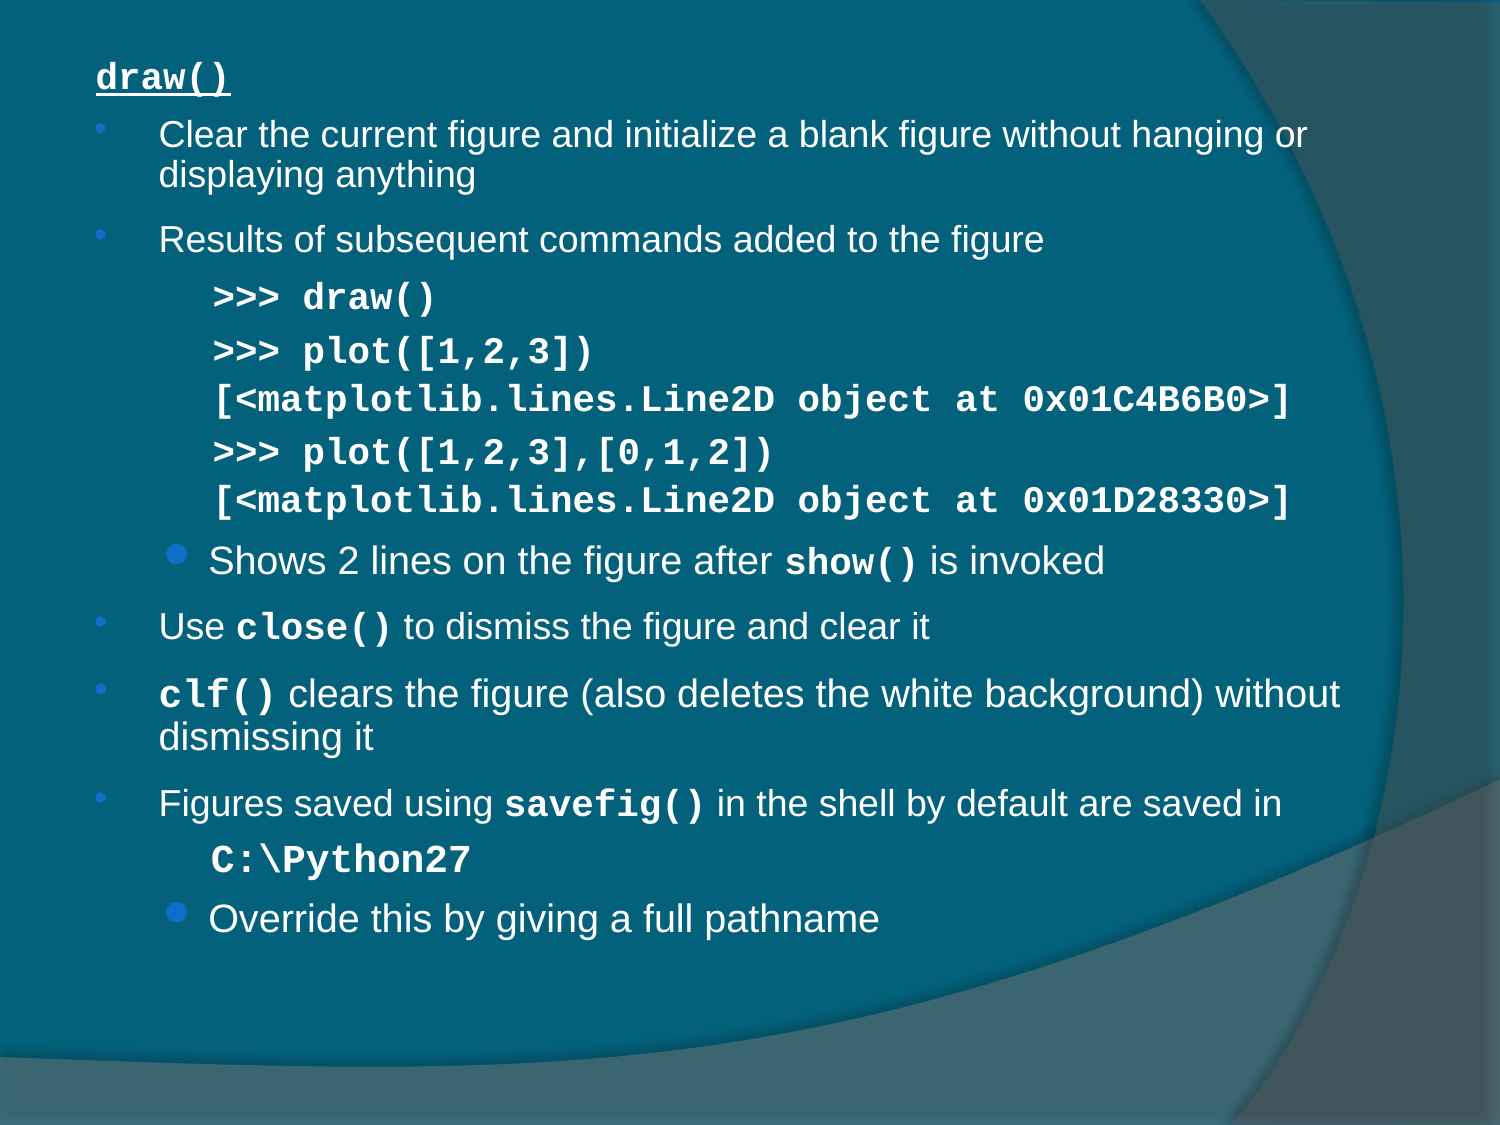

draw()
Clear the current figure and initialize a blank figure without hanging or displaying anything
Results of subsequent commands added to the figure
>>> draw()
>>> plot([1,2,3])
[<matplotlib.lines.Line2D object at 0x01C4B6B0>]
>>> plot([1,2,3],[0,1,2])
[<matplotlib.lines.Line2D object at 0x01D28330>]
Shows 2 lines on the figure after show() is invoked
Use close() to dismiss the figure and clear it
clf() clears the figure (also deletes the white background) without dismissing it
Figures saved using savefig() in the shell by default are saved in
  C:\Python27
Override this by giving a full pathname